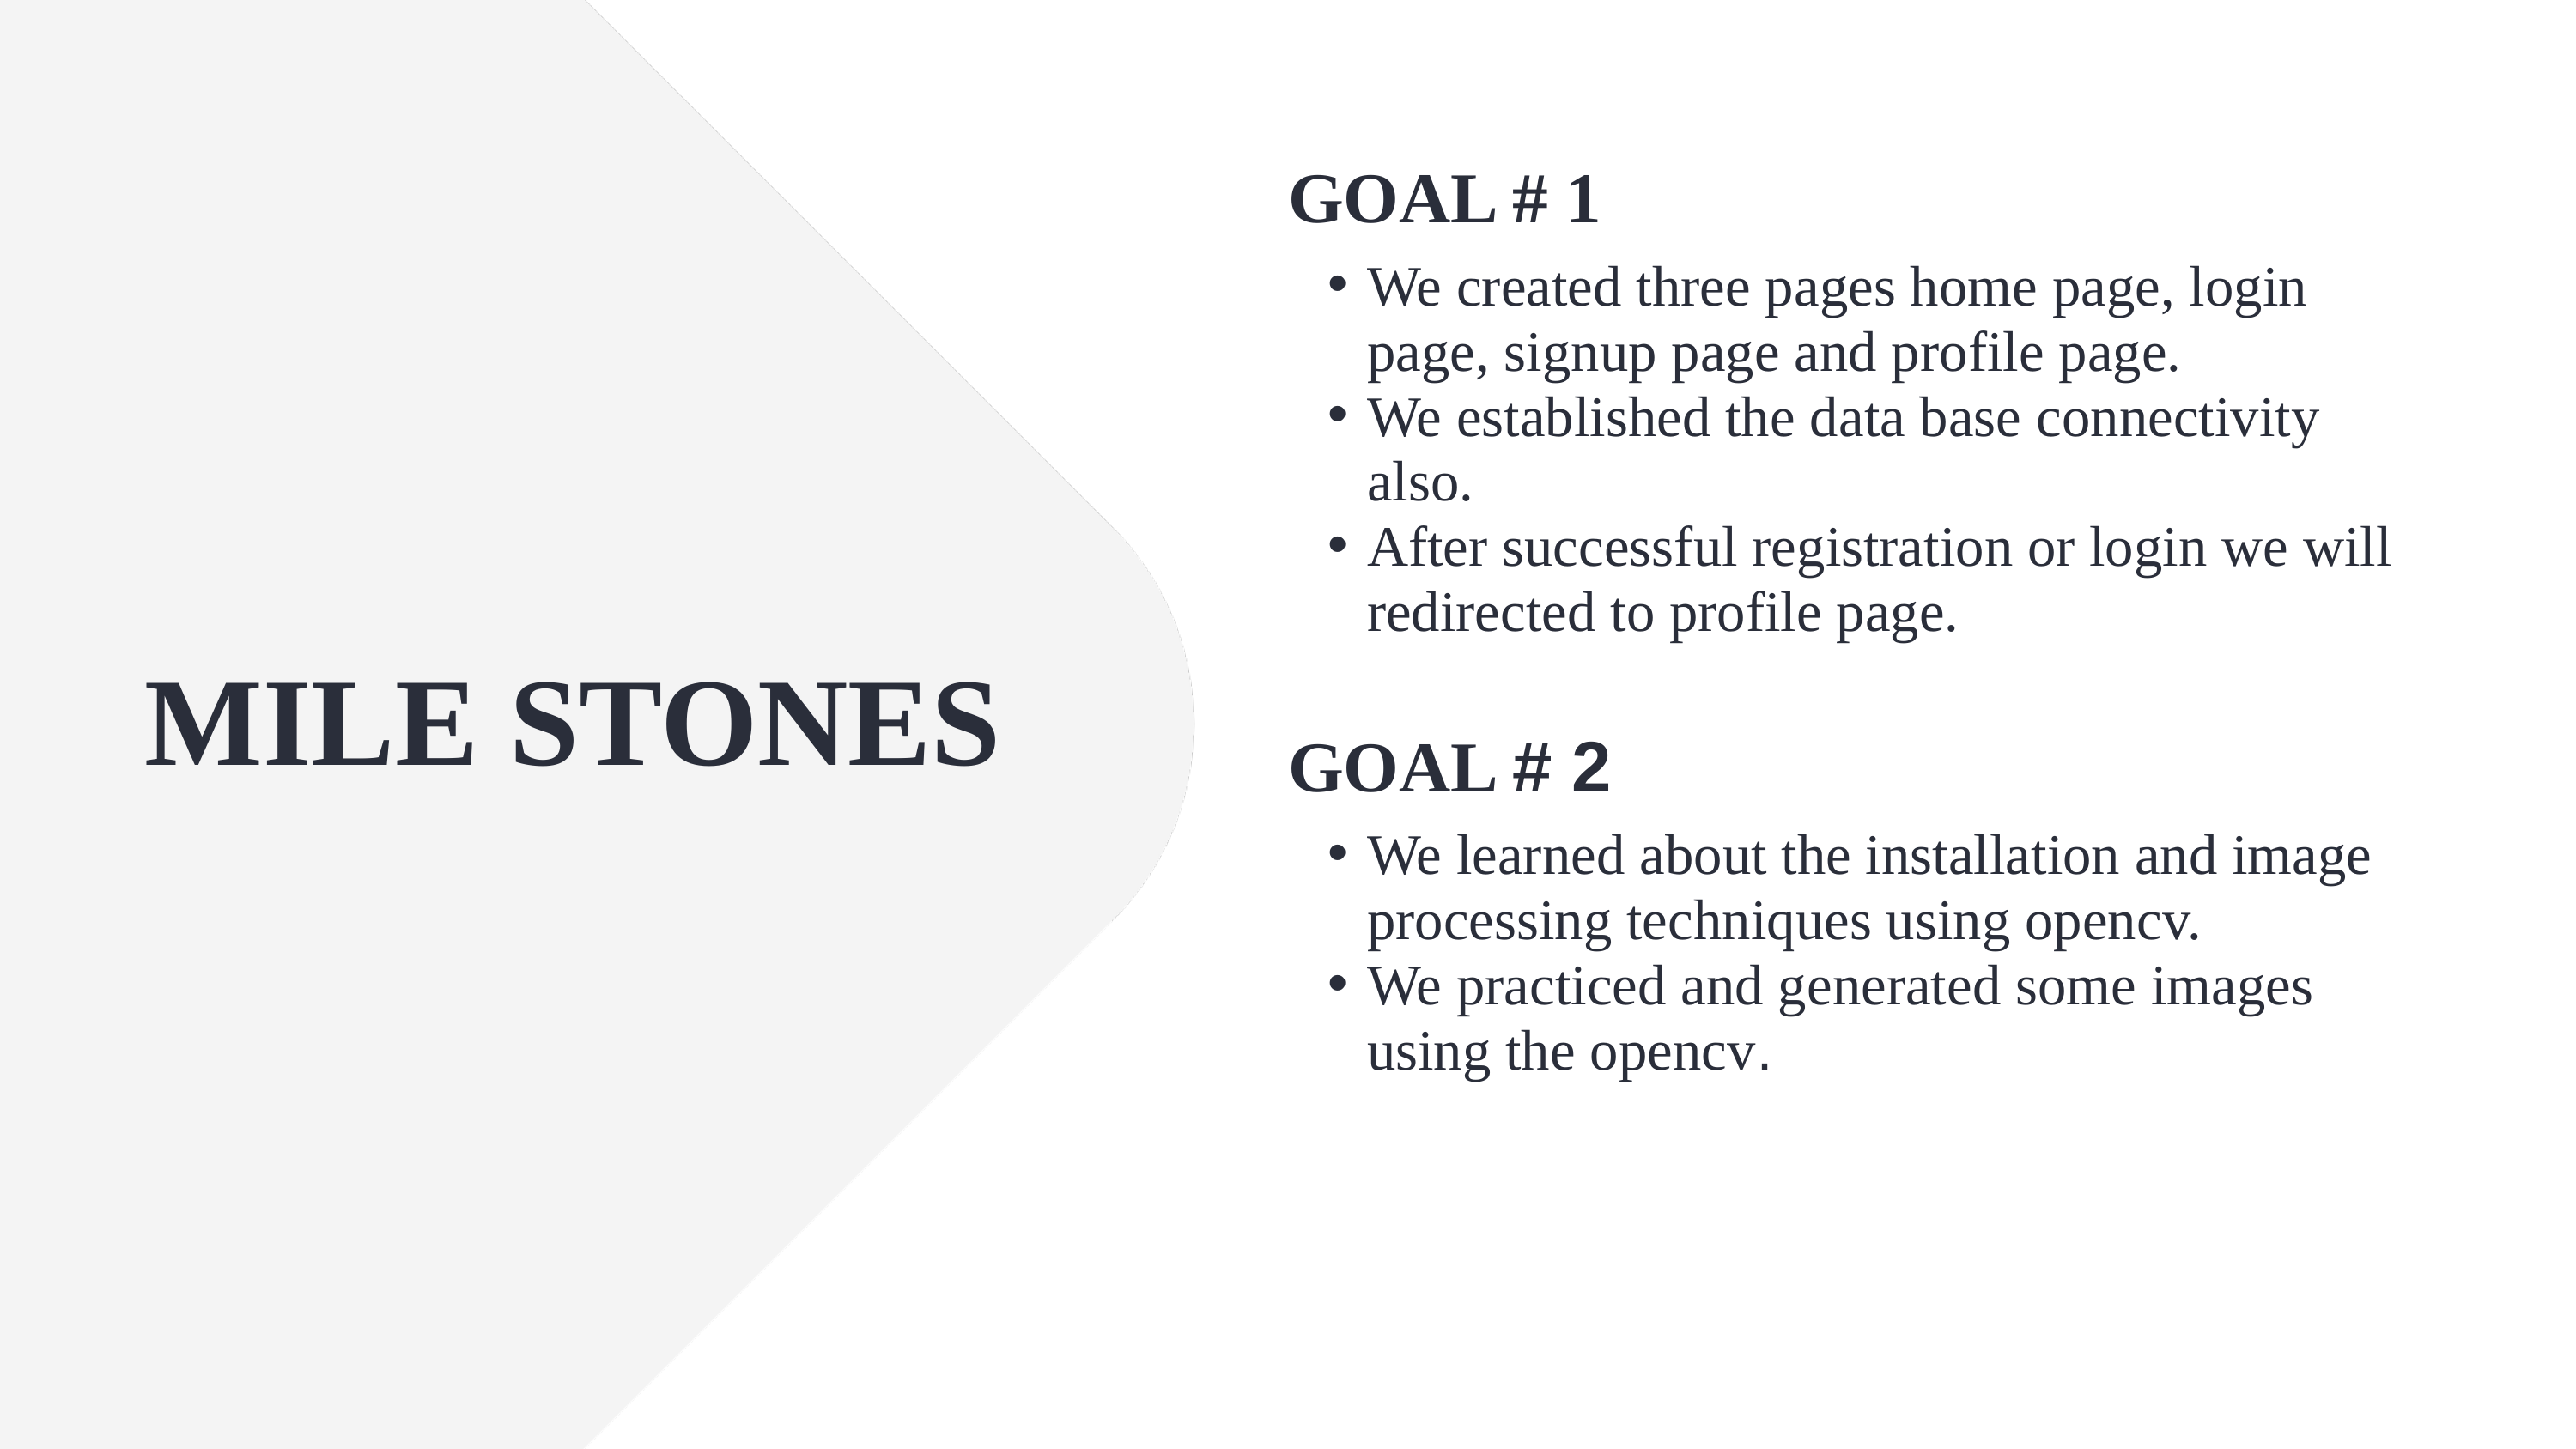

GOAL # 1
We created three pages home page, login page, signup page and profile page.
We established the data base connectivity also.
After successful registration or login we will redirected to profile page.

MILE STONES
GOAL # 2
We learned about the installation and image processing techniques using opencv.
We practiced and generated some images using the opencv.